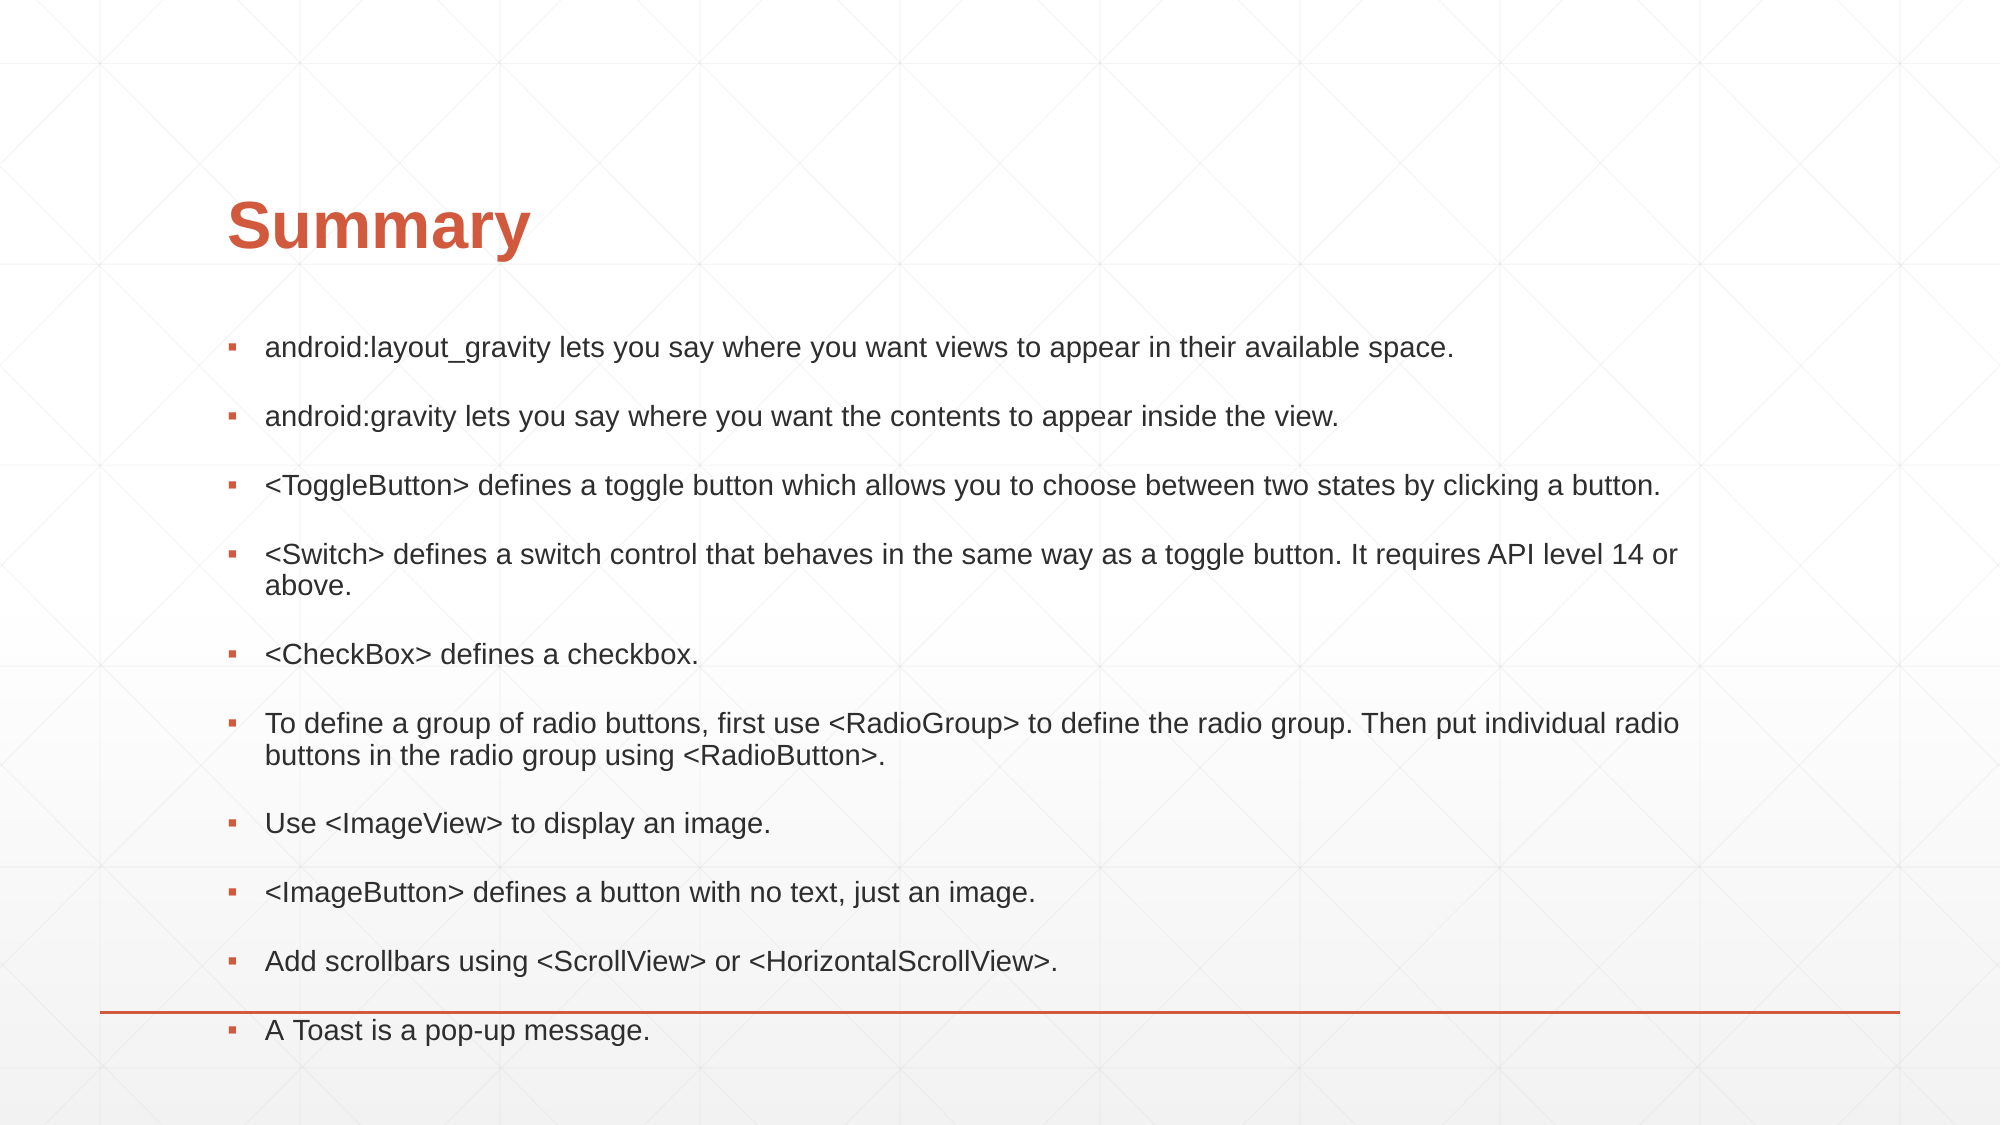

# Summary
android:layout_gravity lets you say where you want views to appear in their available space.
android:gravity lets you say where you want the contents to appear inside the view.
<ToggleButton> defines a toggle button which allows you to choose between two states by clicking a button.
<Switch> defines a switch control that behaves in the same way as a toggle button. It requires API level 14 or above.
<CheckBox> defines a checkbox.
To define a group of radio buttons, first use <RadioGroup> to define the radio group. Then put individual radio buttons in the radio group using <RadioButton>.
Use <ImageView> to display an image.
<ImageButton> defines a button with no text, just an image.
Add scrollbars using <ScrollView> or <HorizontalScrollView>.
A Toast is a pop-up message.